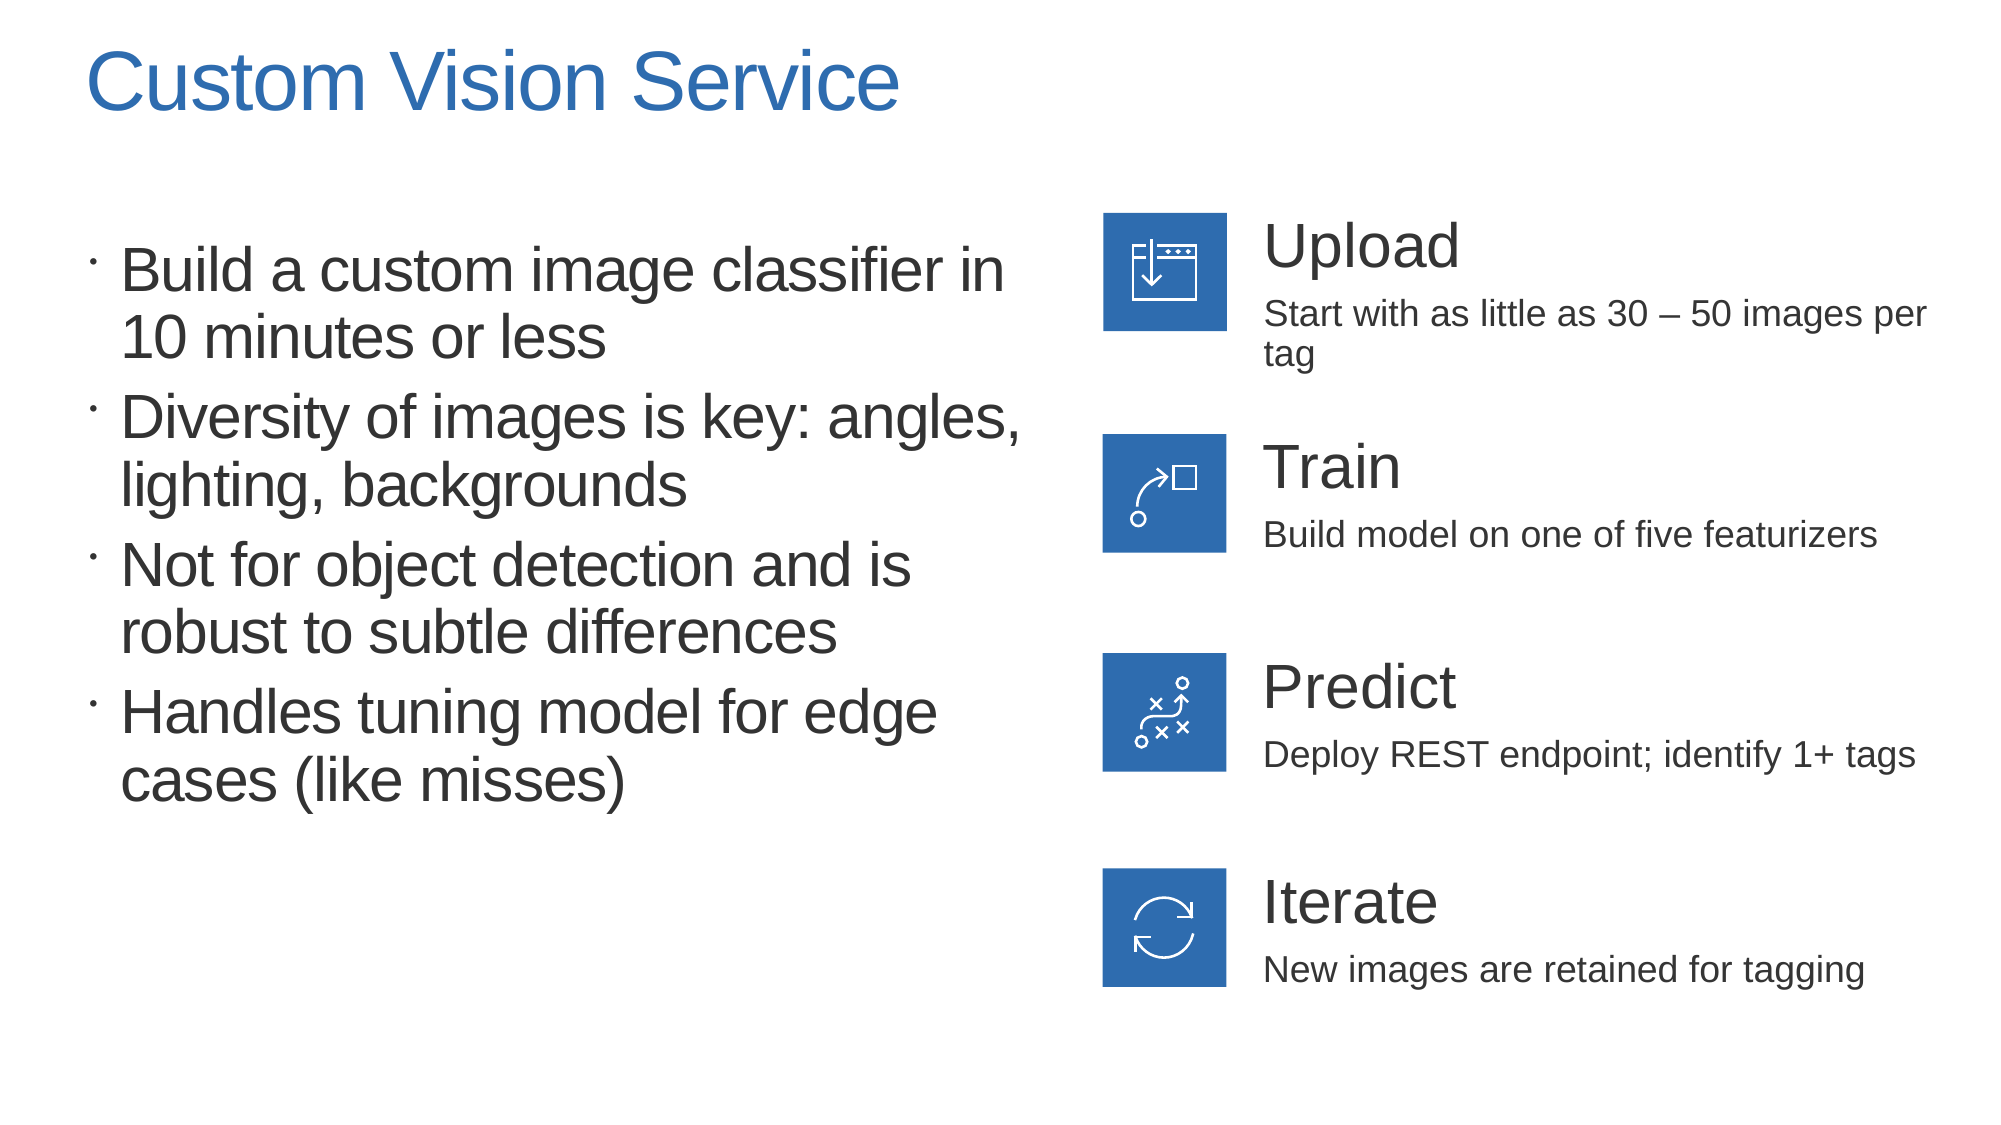

# Custom Vision Service
Upload
Start with as little as 30 – 50 images per tag

Build a custom image classifier in 10 minutes or less
Diversity of images is key: angles, lighting, backgrounds
Not for object detection and is robust to subtle differences
Handles tuning model for edge cases (like misses)

Train
Build model on one of five featurizers

Predict
Deploy REST endpoint; identify 1+ tags

Iterate
New images are retained for tagging